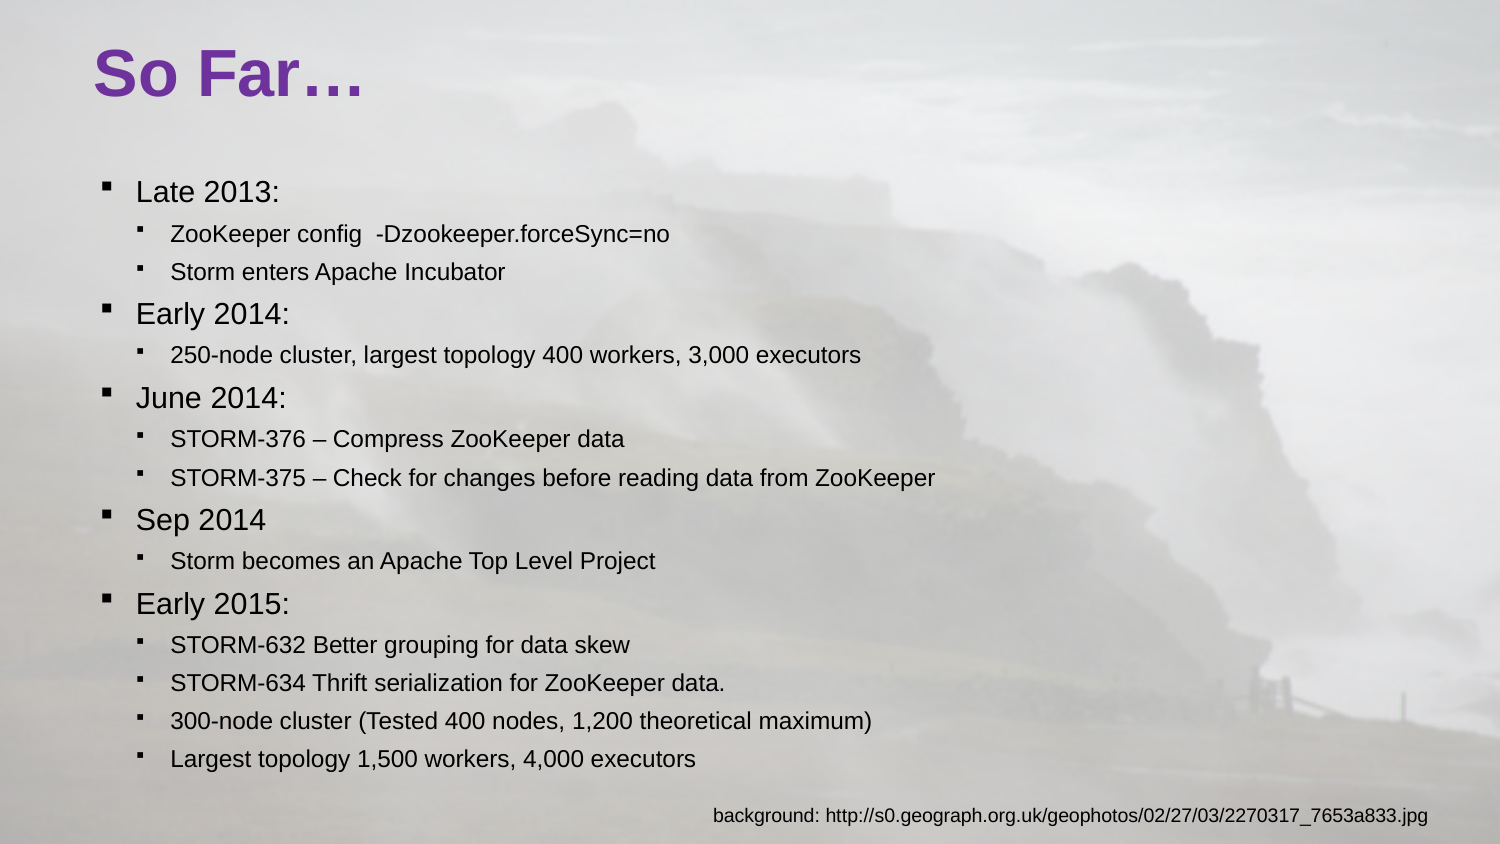

# So Far…
Late 2013:
ZooKeeper config  -Dzookeeper.forceSync=no
Storm enters Apache Incubator
Early 2014:
250-node cluster, largest topology 400 workers, 3,000 executors
June 2014:
STORM-376 – Compress ZooKeeper data
STORM-375 – Check for changes before reading data from ZooKeeper
Sep 2014
Storm becomes an Apache Top Level Project
Early 2015:
STORM-632 Better grouping for data skew
STORM-634 Thrift serialization for ZooKeeper data.
300-node cluster (Tested 400 nodes, 1,200 theoretical maximum)
Largest topology 1,500 workers, 4,000 executors
background: http://s0.geograph.org.uk/geophotos/02/27/03/2270317_7653a833.jpg